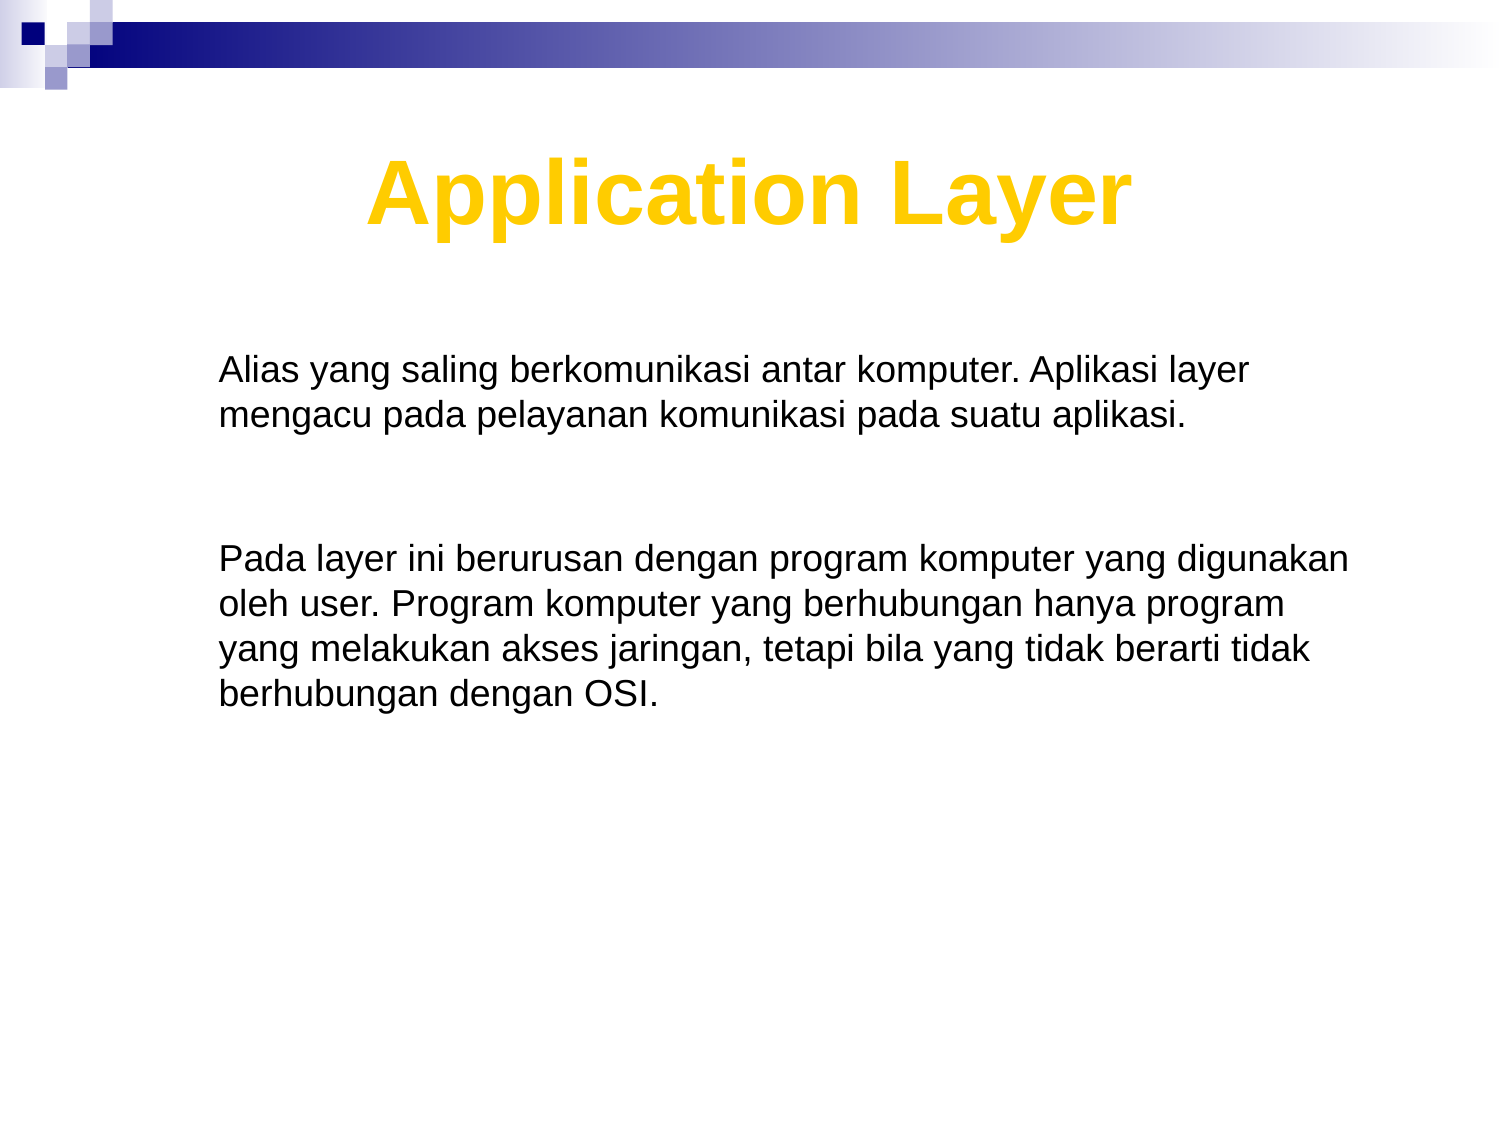

# Application Layer
Alias yang saling berkomunikasi antar komputer. Aplikasi layer
mengacu pada pelayanan komunikasi pada suatu aplikasi.
Pada layer ini berurusan dengan program komputer yang digunakan
oleh user. Program komputer yang berhubungan hanya program
yang melakukan akses jaringan, tetapi bila yang tidak berarti tidak
berhubungan dengan OSI.